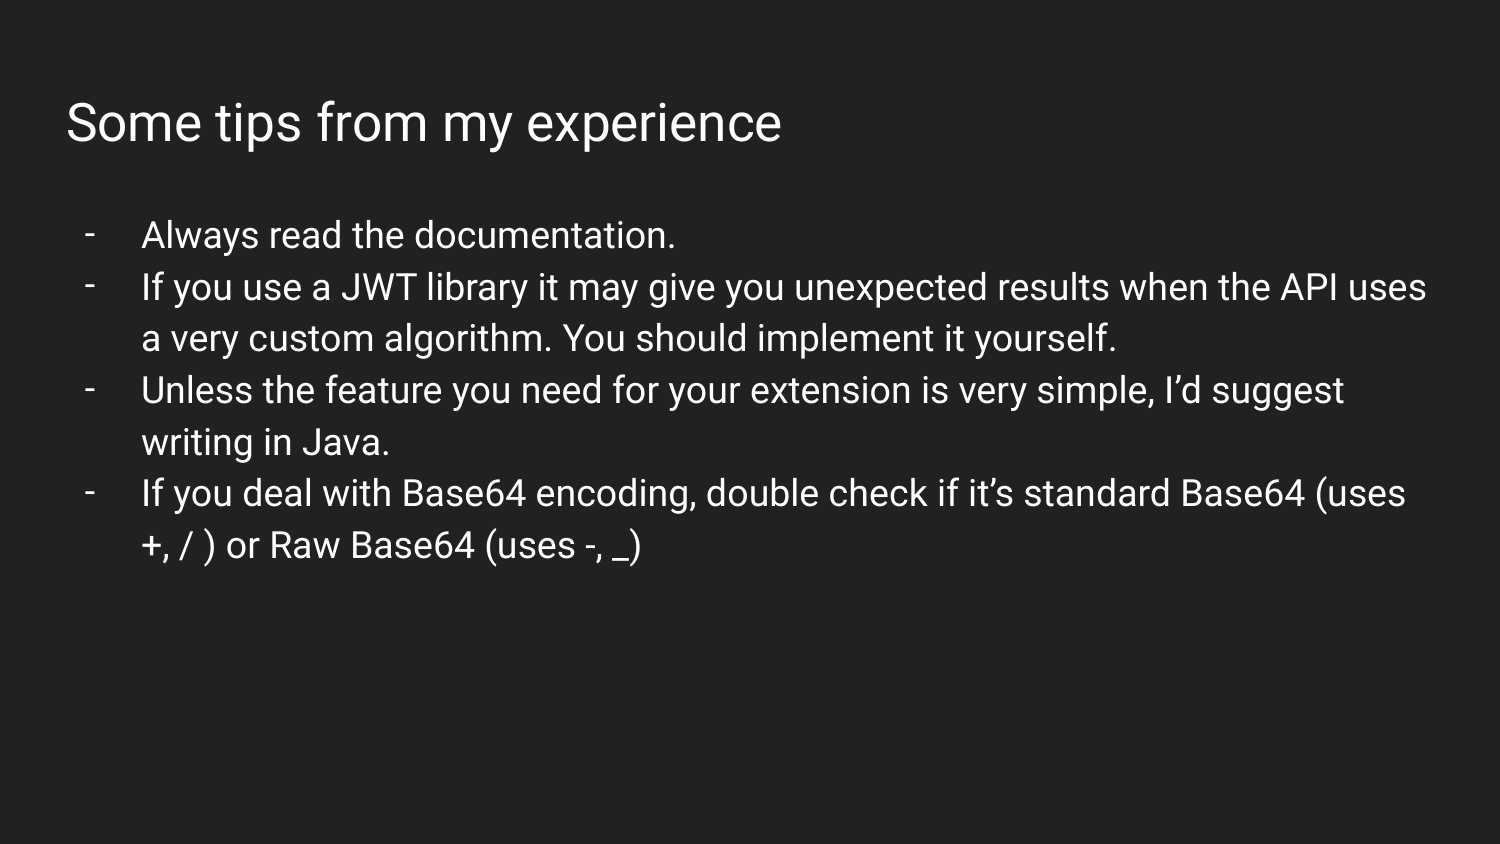

# Some tips from my experience
Always read the documentation.
If you use a JWT library it may give you unexpected results when the API uses a very custom algorithm. You should implement it yourself.
Unless the feature you need for your extension is very simple, I’d suggest writing in Java.
If you deal with Base64 encoding, double check if it’s standard Base64 (uses +, / ) or Raw Base64 (uses -, _)